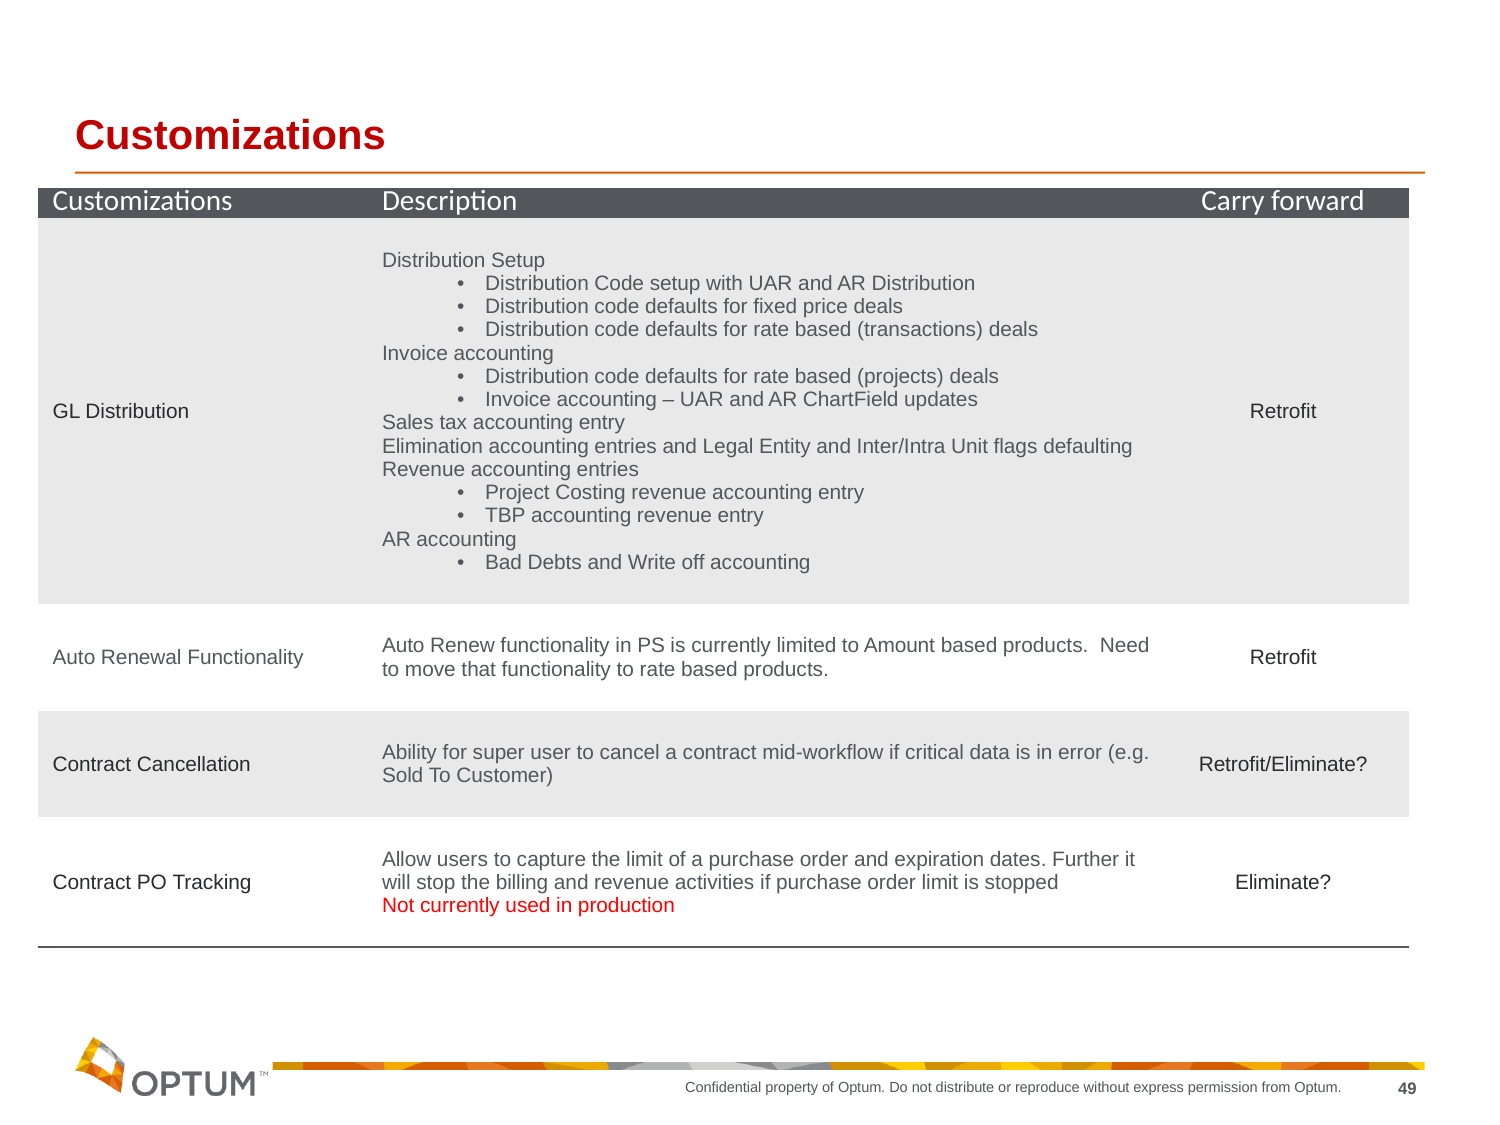

# Customizations
| Customizations | Description | Carry forward |
| --- | --- | --- |
| GL Distribution | Distribution Setup Distribution Code setup with UAR and AR Distribution Distribution code defaults for fixed price deals Distribution code defaults for rate based (transactions) deals Invoice accounting Distribution code defaults for rate based (projects) deals Invoice accounting – UAR and AR ChartField updates Sales tax accounting entry Elimination accounting entries and Legal Entity and Inter/Intra Unit flags defaulting Revenue accounting entries Project Costing revenue accounting entry TBP accounting revenue entry AR accounting Bad Debts and Write off accounting | Retrofit |
| Auto Renewal Functionality | Auto Renew functionality in PS is currently limited to Amount based products. Need to move that functionality to rate based products. | Retrofit |
| Contract Cancellation | Ability for super user to cancel a contract mid-workflow if critical data is in error (e.g. Sold To Customer) | Retrofit/Eliminate? |
| Contract PO Tracking | Allow users to capture the limit of a purchase order and expiration dates. Further it will stop the billing and revenue activities if purchase order limit is stopped Not currently used in production | Eliminate? |